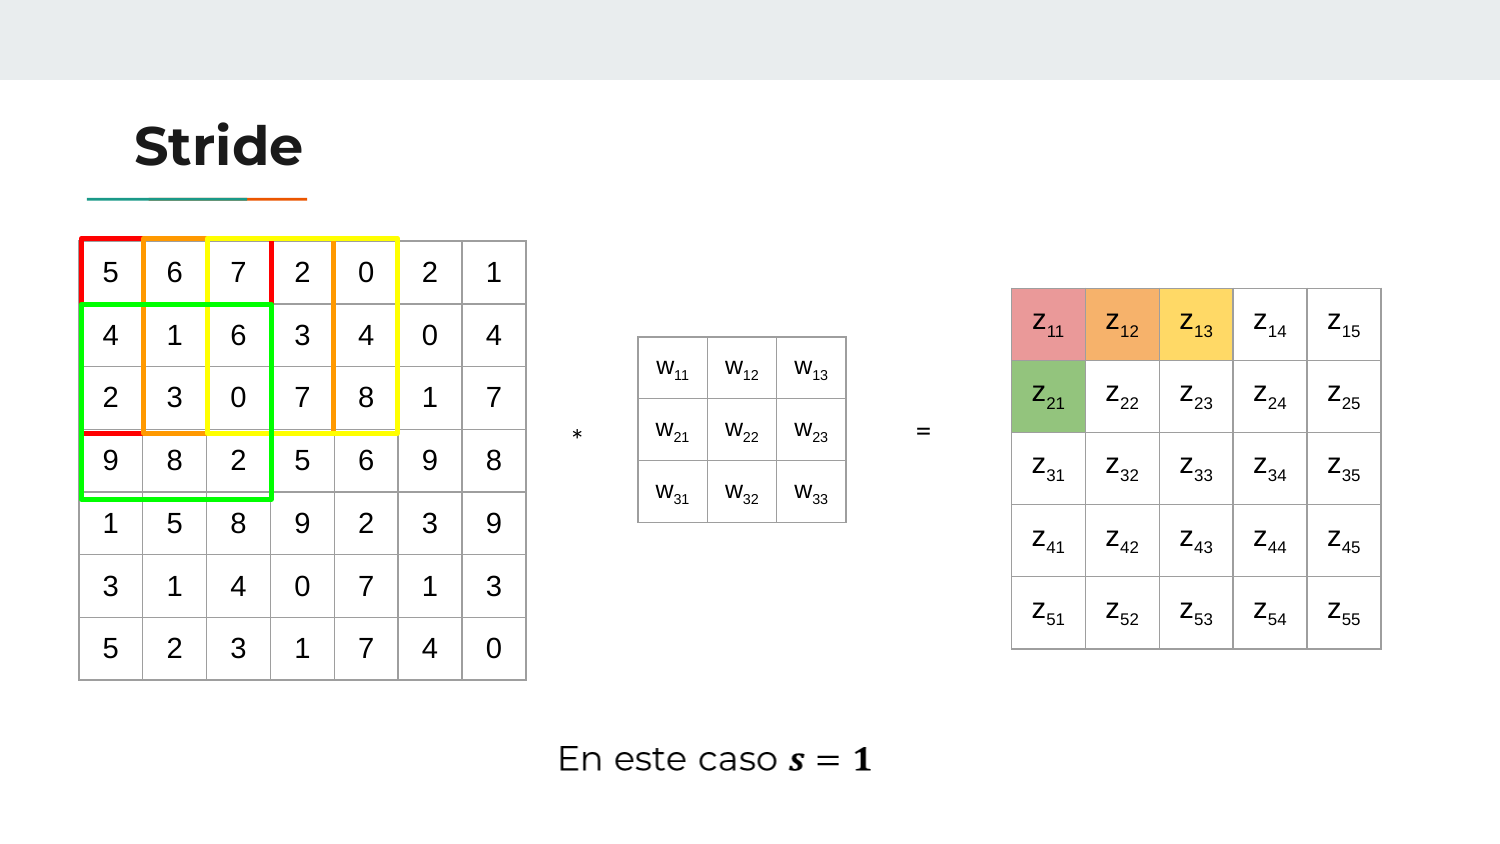

# Stride

| 5 | 6 | 7 | 2 | 0 | 2 | 1 |
| --- | --- | --- | --- | --- | --- | --- |
| 4 | 1 | 6 | 3 | 4 | 0 | 4 |
| 2 | 3 | 0 | 7 | 8 | 1 | 7 |
| 9 | 8 | 2 | 5 | 6 | 9 | 8 |
| 1 | 5 | 8 | 9 | 2 | 3 | 9 |
| 3 | 1 | 4 | 0 | 7 | 1 | 3 |
| 5 | 2 | 3 | 1 | 7 | 4 | 0 |
| z11 | z12 | z13 | z14 | z15 |
| --- | --- | --- | --- | --- |
| z21 | z22 | z23 | z24 | z25 |
| z31 | z32 | z33 | z34 | z35 |
| z41 | z42 | z43 | z44 | z45 |
| z51 | z52 | z53 | z54 | z55 |

| w11 | w12 | w13 |
| --- | --- | --- |
| w21 | w22 | w23 |
| w31 | w32 | w33 |
=
*